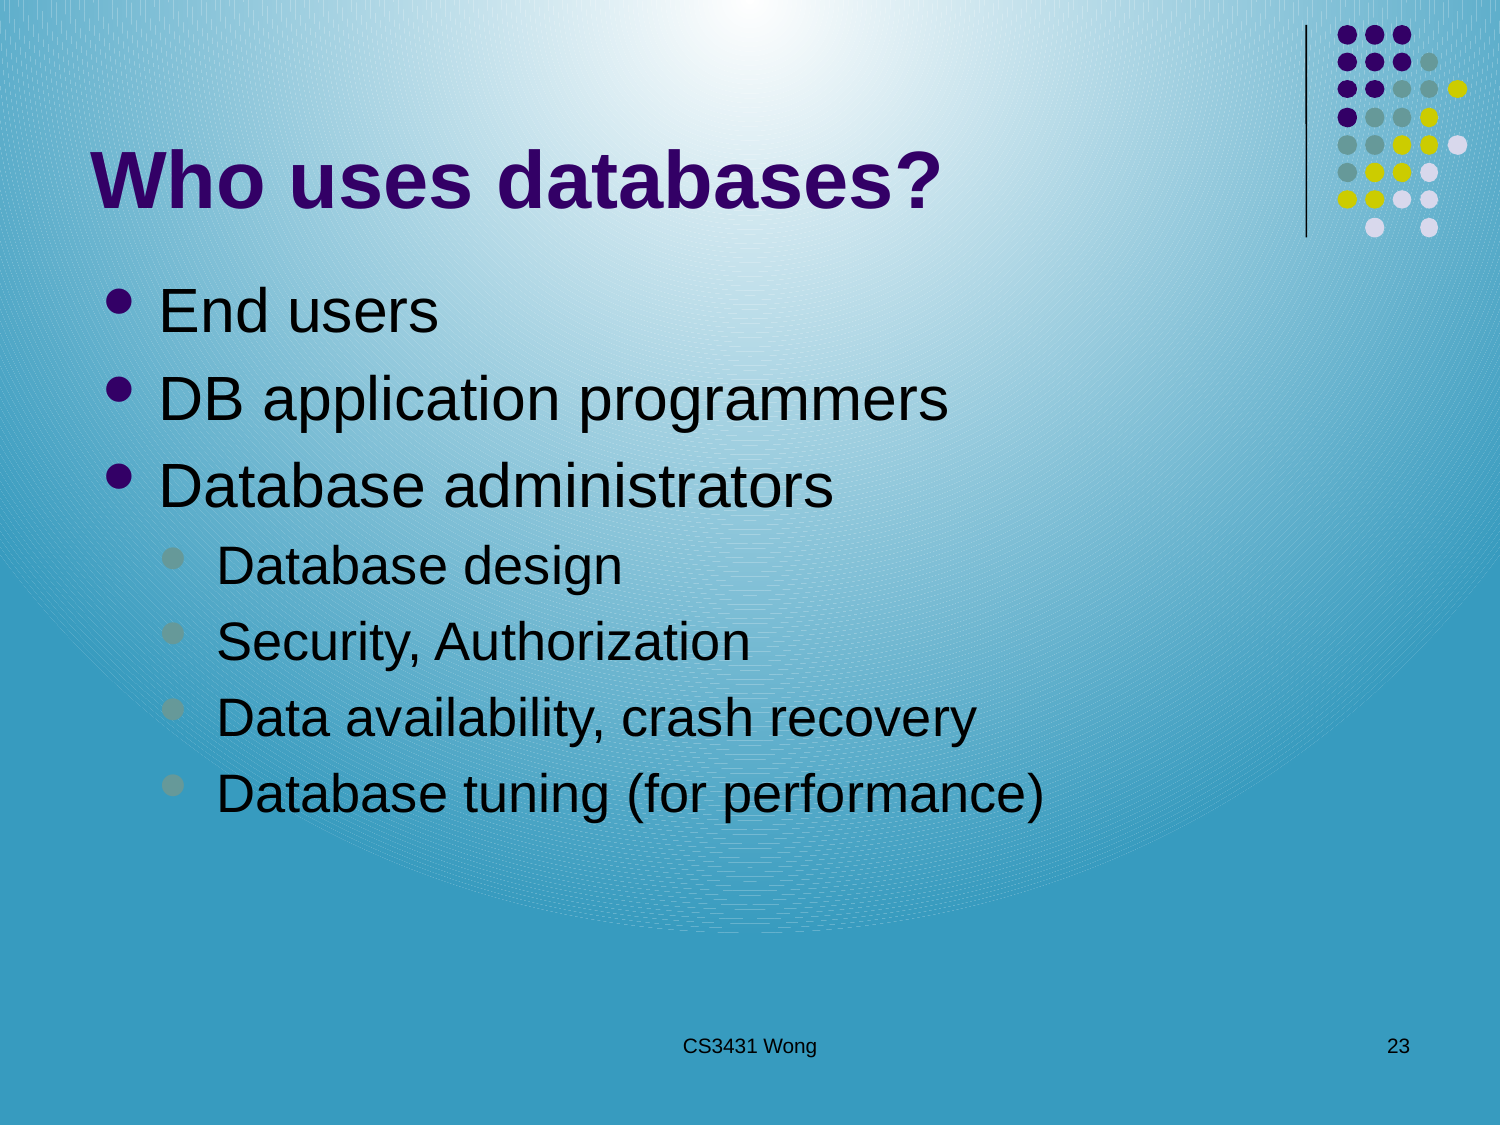

# Who uses databases?
End users
DB application programmers
Database administrators
Database design
Security, Authorization
Data availability, crash recovery
Database tuning (for performance)
CS3431 Wong
23